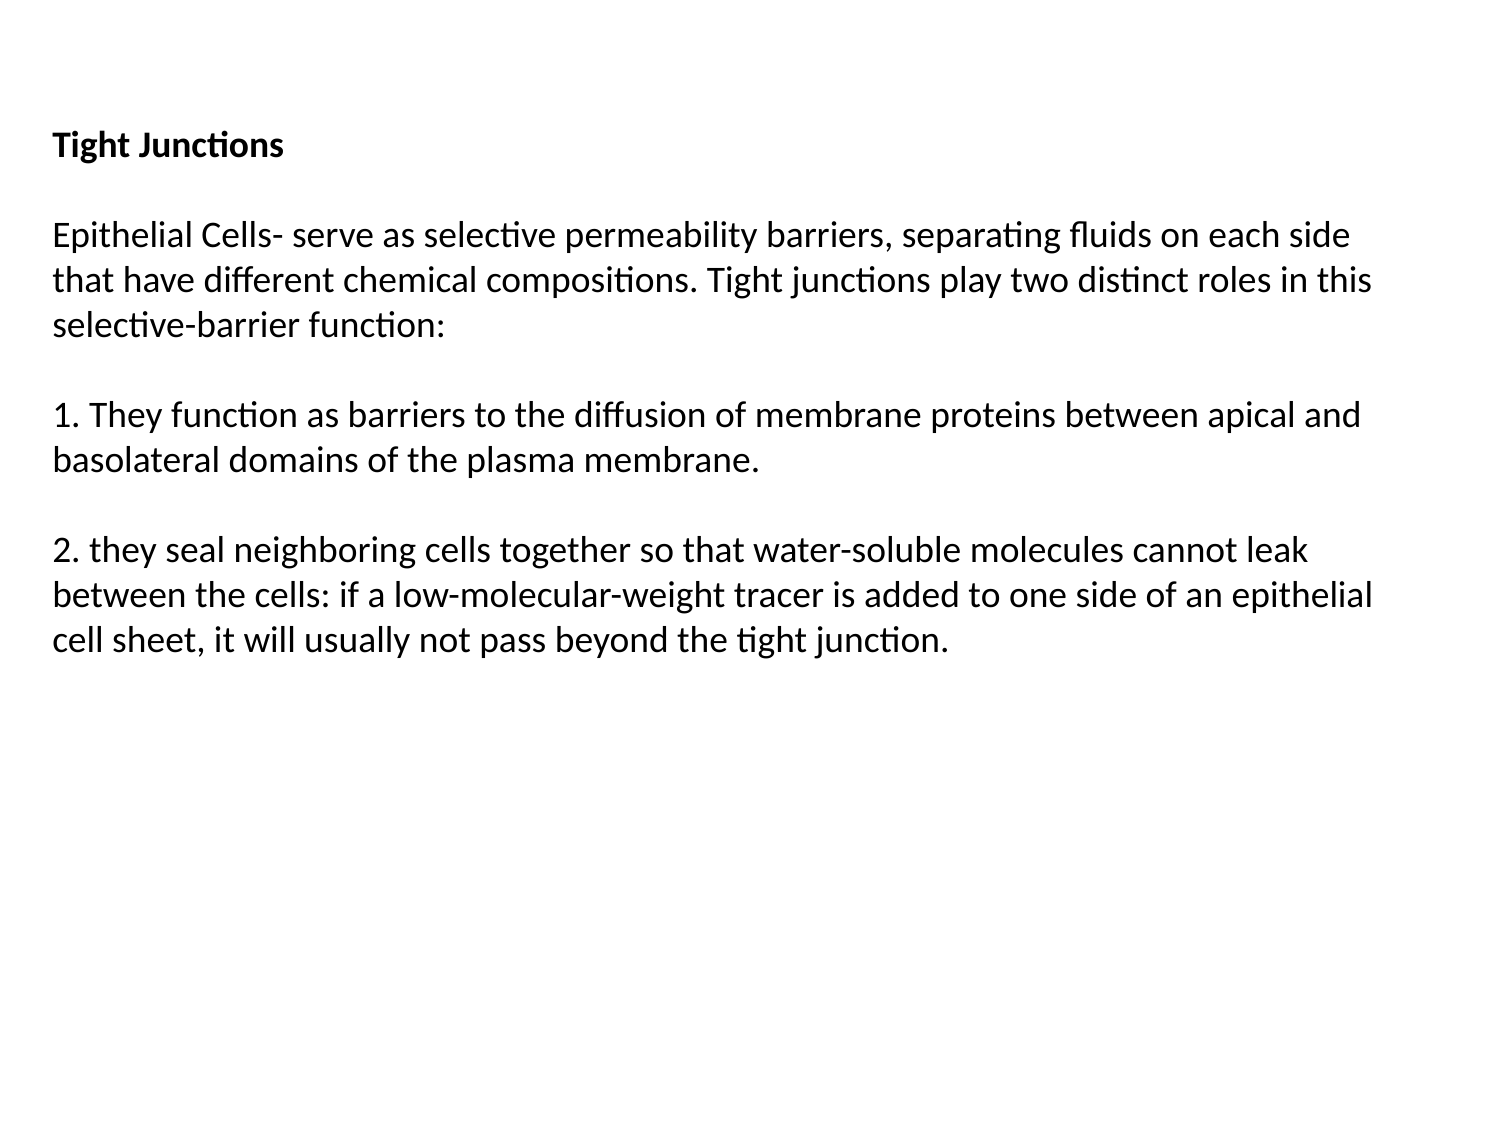

Tight Junctions

Epithelial Cells- serve as selective permeability barriers, separating fluids on each side that have different chemical compositions. Tight junctions play two distinct roles in this selective-barrier function:

1. They function as barriers to the diffusion of membrane proteins between apical and basolateral domains of the plasma membrane.

2. they seal neighboring cells together so that water-soluble molecules cannot leak between the cells: if a low-molecular-weight tracer is added to one side of an epithelial cell sheet, it will usually not pass beyond the tight junction.